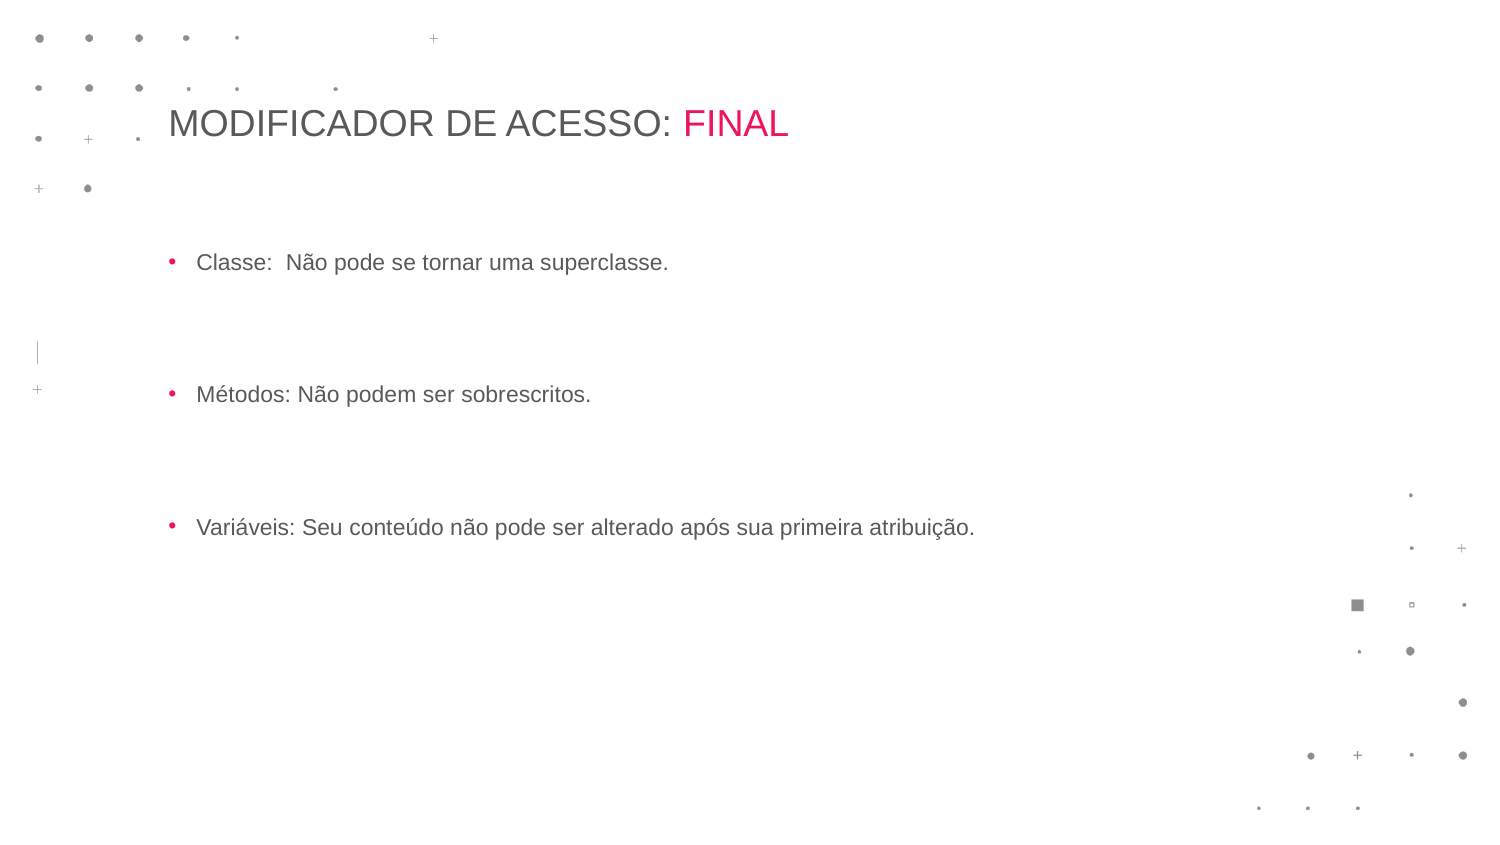

MODIFICADOR DE ACESSO: FINAL

Classe:  Não pode se tornar uma superclasse.

Métodos: Não podem ser sobrescritos.

Variáveis: Seu conteúdo não pode ser alterado após sua primeira atribuição.